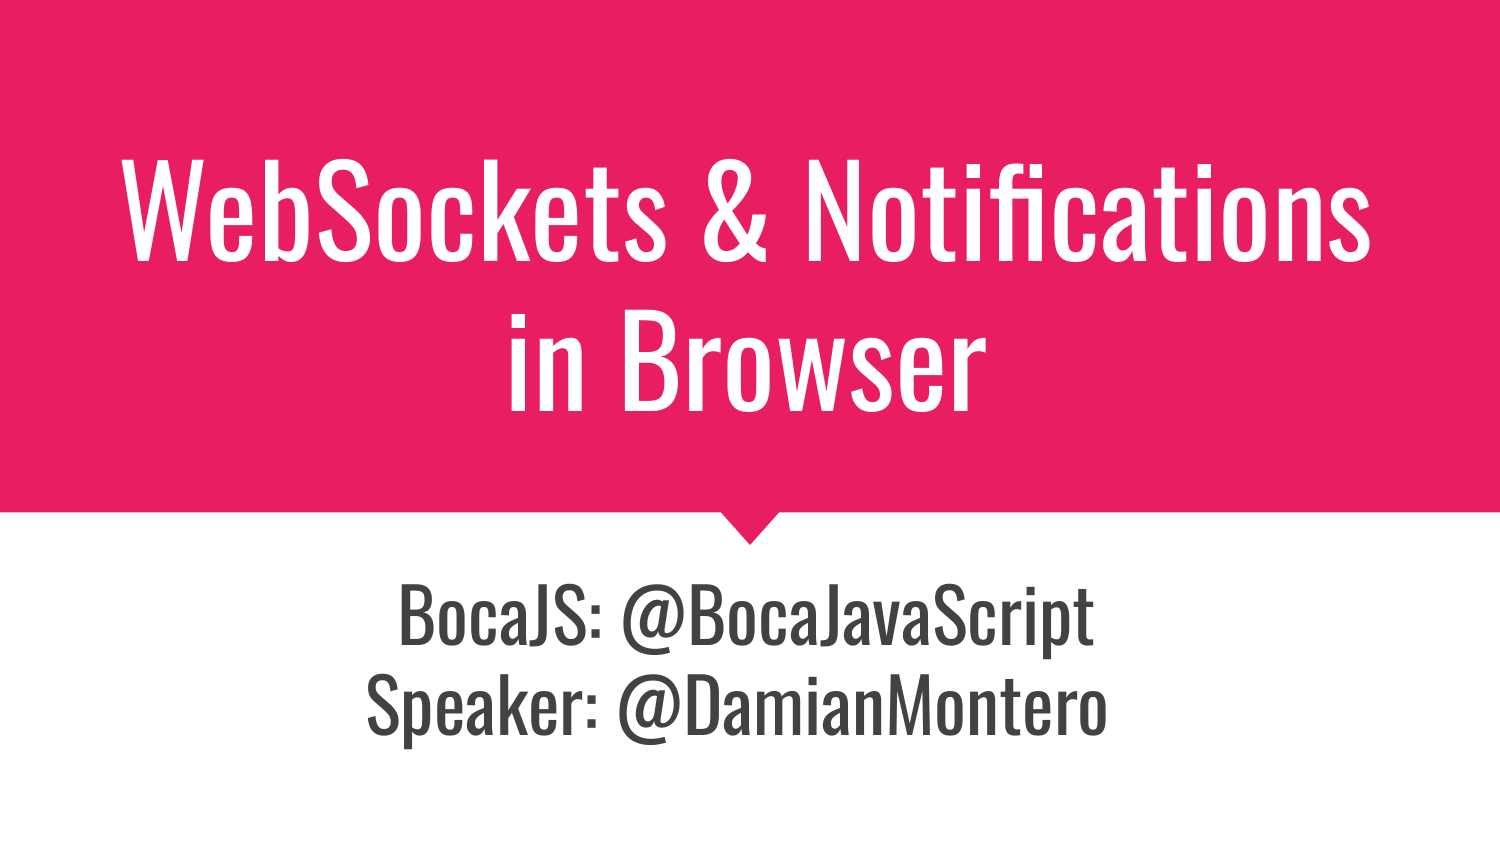

# WebSockets & Notifications in Browser
BocaJS: @BocaJavaScript
Speaker: @DamianMontero